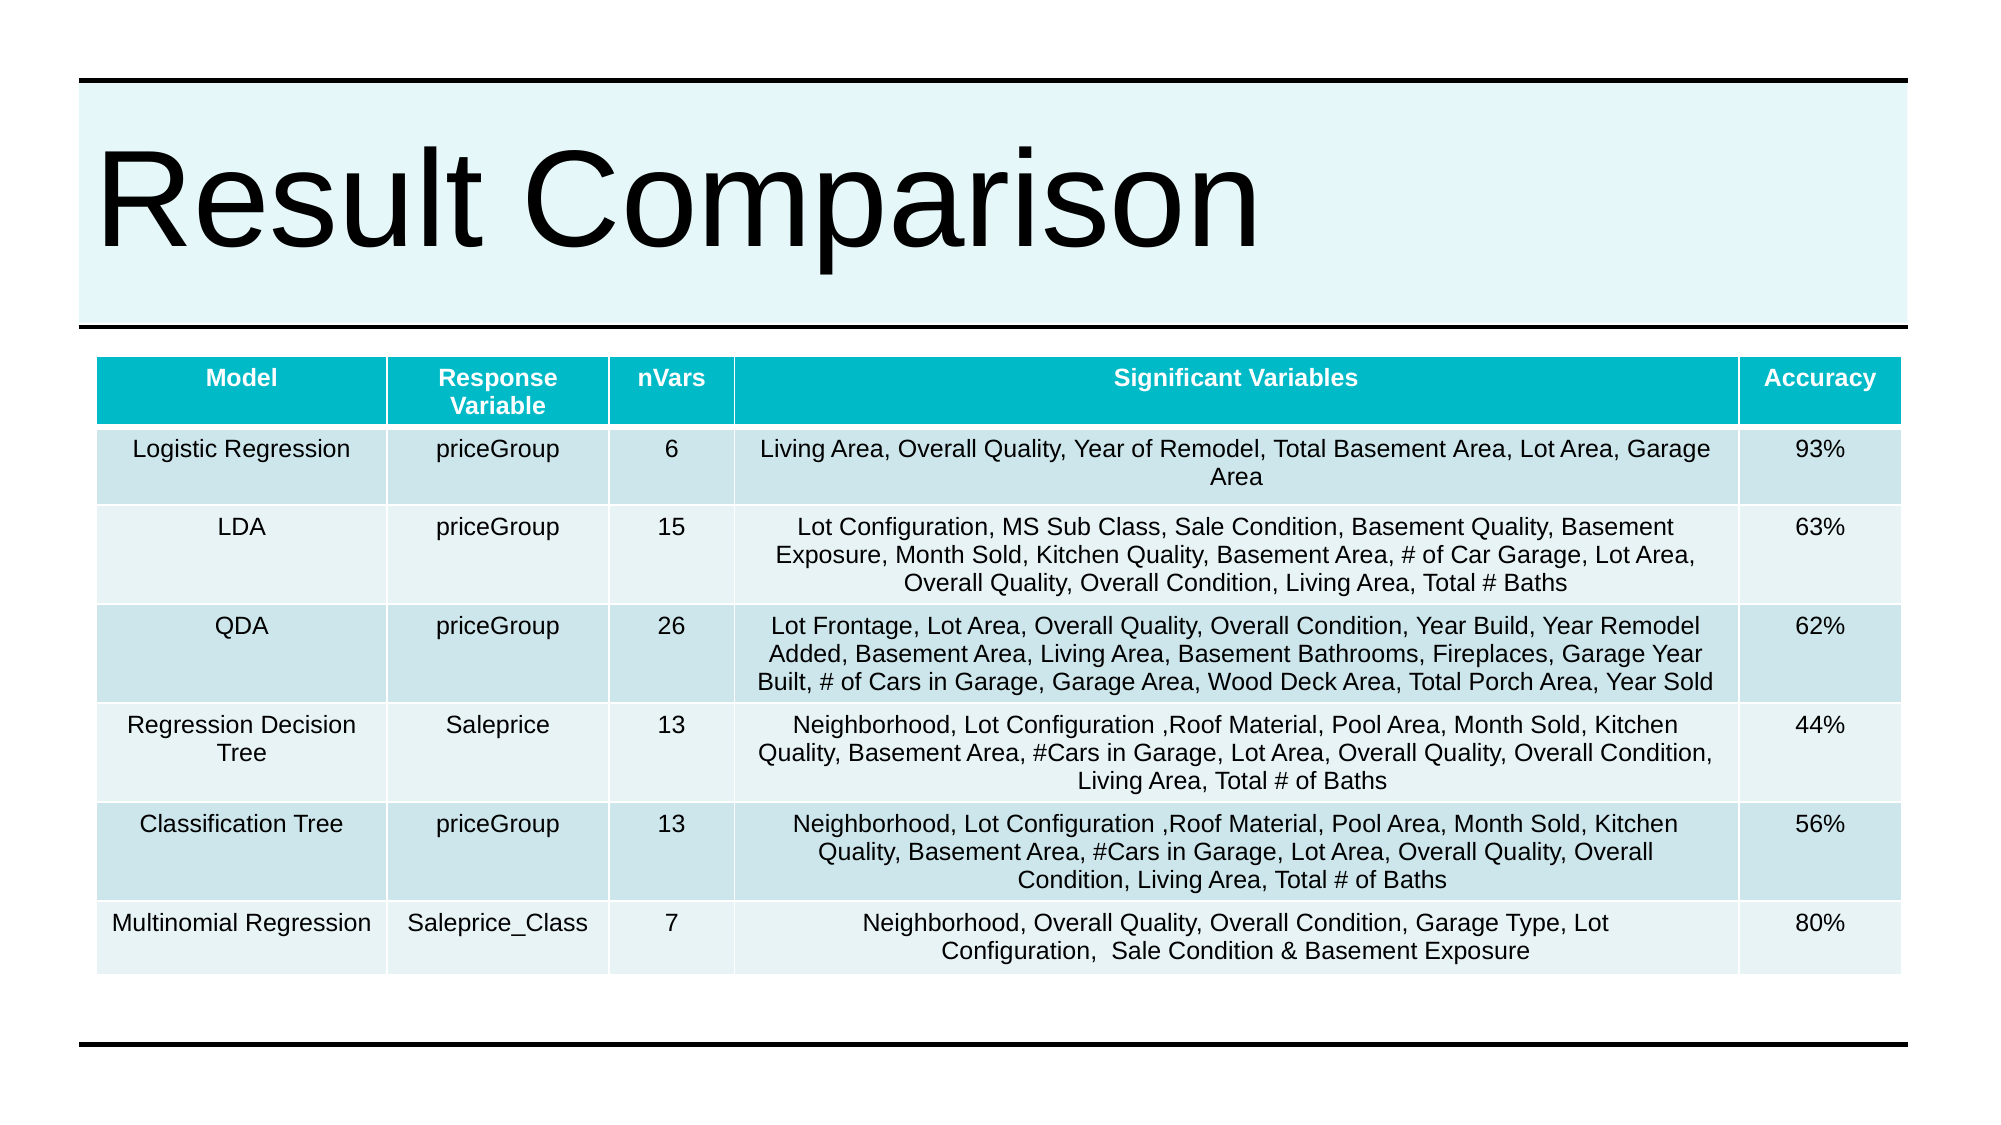

# Result Comparison
| Model​ | Response Variable | nVars | Significant Variables​ | Accuracy​ |
| --- | --- | --- | --- | --- |
| Logistic Regression​ | priceGroup | 6 | Living Area, Overall Quality, Year of Remodel, Total Basement Area, Lot Area, Garage Area​ | 93%​ |
| LDA​ | priceGroup | 15 | ​Lot Configuration, MS Sub Class, Sale Condition, Basement Quality, Basement Exposure, Month Sold, Kitchen Quality, Basement Area, # of Car Garage, Lot Area, Overall Quality, Overall Condition, Living Area, Total # Baths | ​63% |
| QDA​ | priceGroup | 26 | ​Lot Frontage, Lot Area, Overall Quality, Overall Condition, Year Build, Year Remodel Added, Basement Area, Living Area, Basement Bathrooms, Fireplaces, Garage Year Built, # of Cars in Garage, Garage Area, Wood Deck Area, Total Porch Area, Year Sold | ​62% |
| Regression Decision Tree​ | Saleprice | 13 | ​Neighborhood, Lot Configuration ,Roof Material, Pool Area, Month Sold, Kitchen Quality, Basement Area, #Cars in Garage, Lot Area, Overall Quality, Overall Condition, Living Area, Total # of Baths | ​44% |
| Classification Tree | priceGroup | 13 | ​Neighborhood, Lot Configuration ,Roof Material, Pool Area, Month Sold, Kitchen Quality, Basement Area, #Cars in Garage, Lot Area, Overall Quality, Overall Condition, Living Area, Total # of Baths | ​56% |
| Multinomial Regression​ | Saleprice\_Class | 7 | ​Neighborhood, Overall Quality, Overall Condition, Garage Type, Lot Configuration,  Sale Condition & Basement Exposure | ​80% |